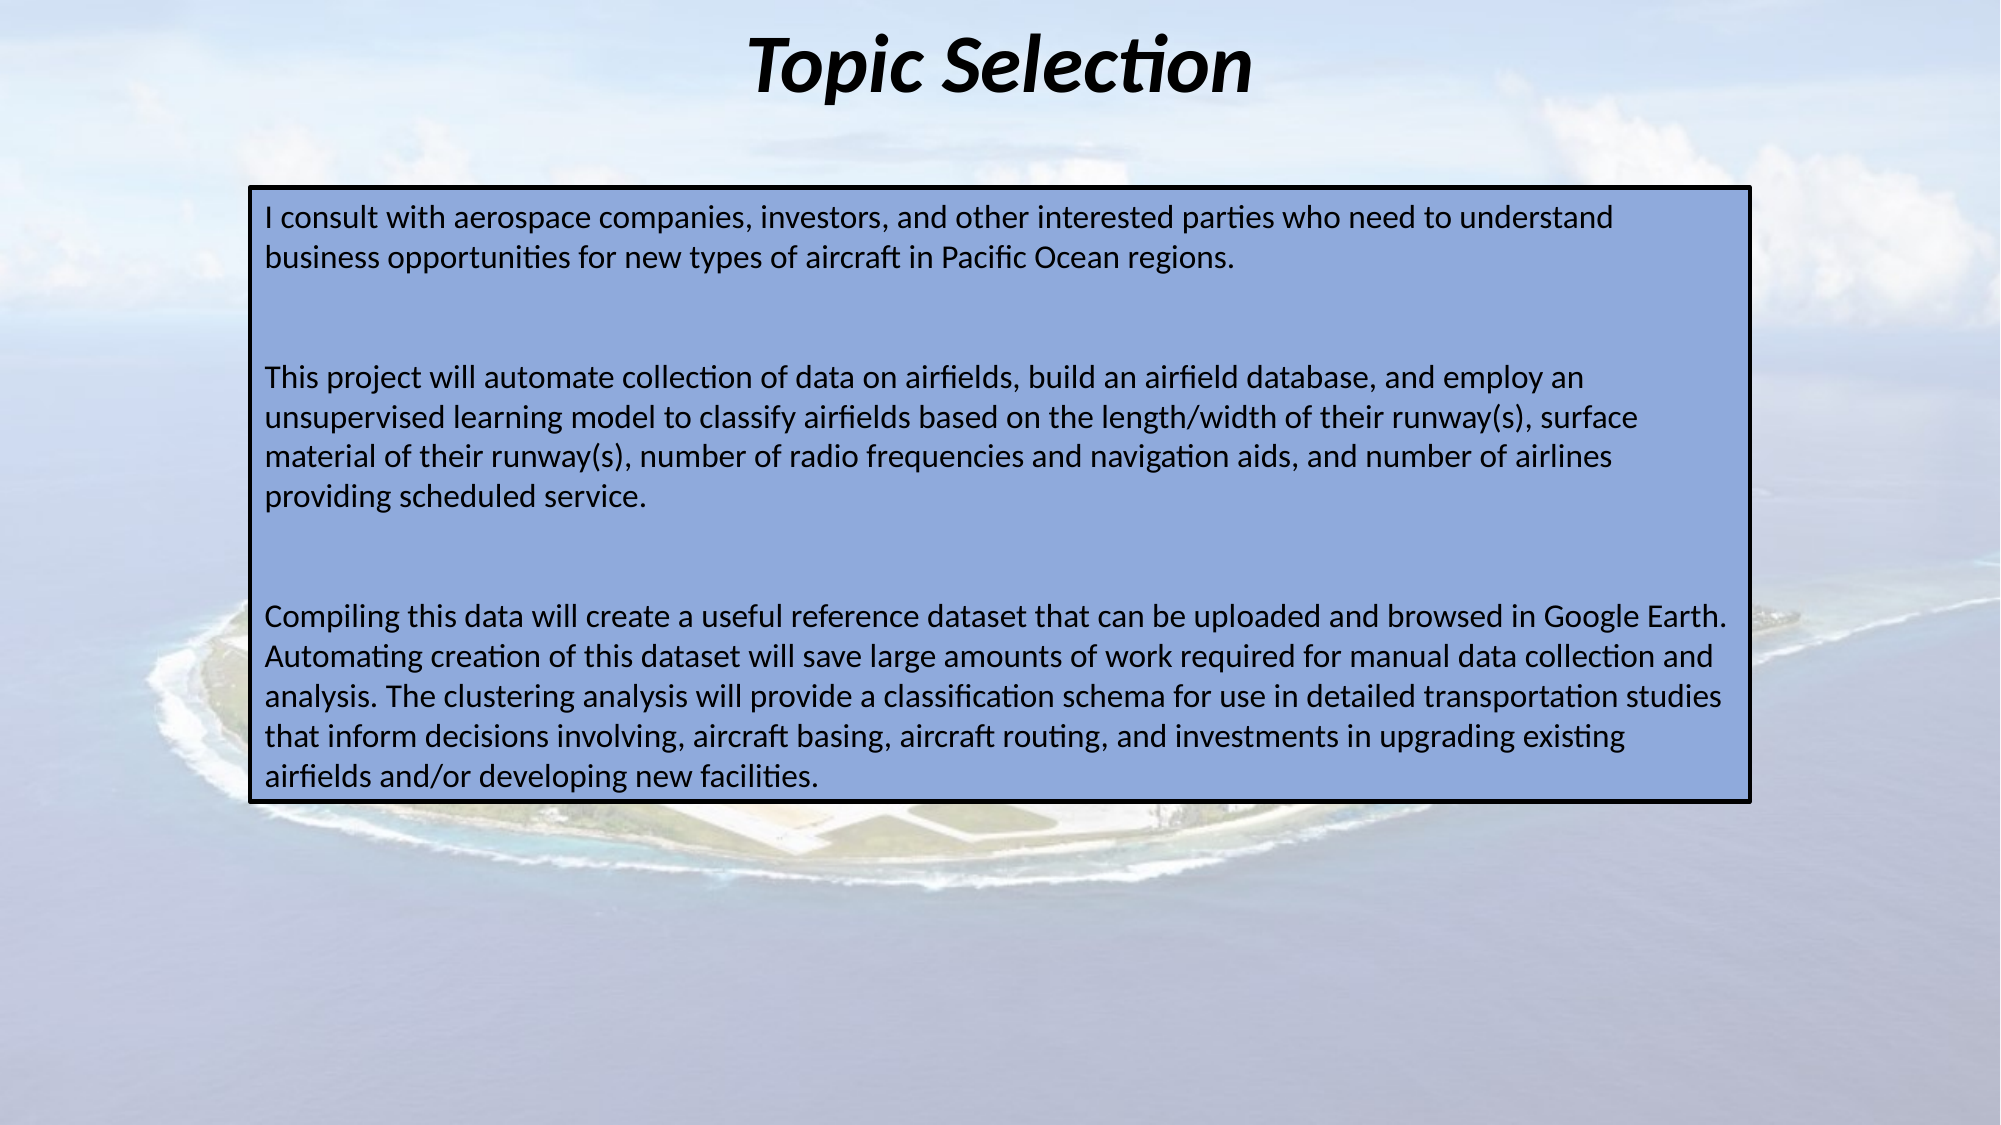

Topic Selection
I consult with aerospace companies, investors, and other interested parties who need to understand business opportunities for new types of aircraft in Pacific Ocean regions.

This project will automate collection of data on airfields, build an airfield database, and employ an unsupervised learning model to classify airfields based on the length/width of their runway(s), surface material of their runway(s), number of radio frequencies and navigation aids, and number of airlines providing scheduled service.

Compiling this data will create a useful reference dataset that can be uploaded and browsed in Google Earth. Automating creation of this dataset will save large amounts of work required for manual data collection and analysis. The clustering analysis will provide a classification schema for use in detailed transportation studies that inform decisions involving, aircraft basing, aircraft routing, and investments in upgrading existing airfields and/or developing new facilities.